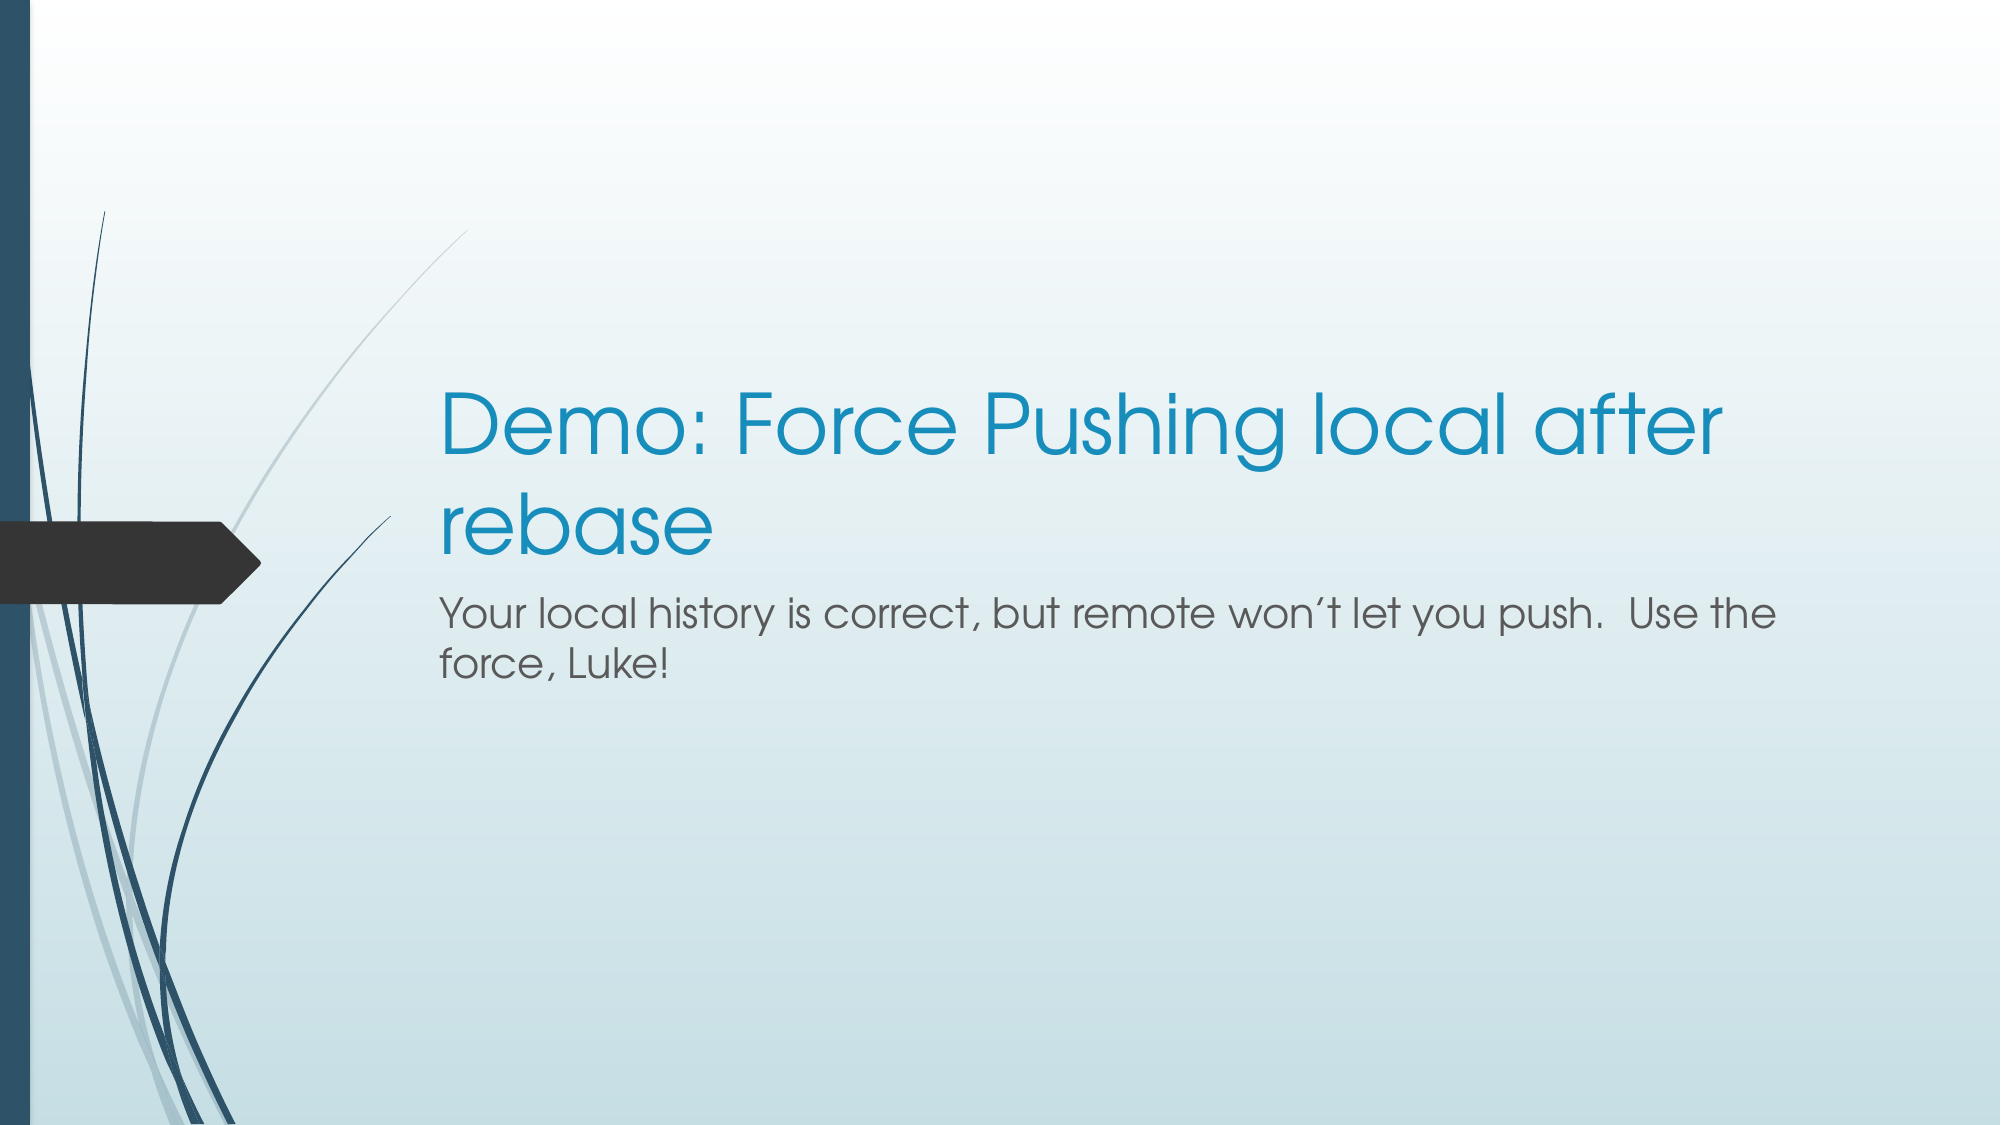

# Demo: Force Pushing local after rebase
Your local history is correct, but remote won’t let you push.  Use the force, Luke!